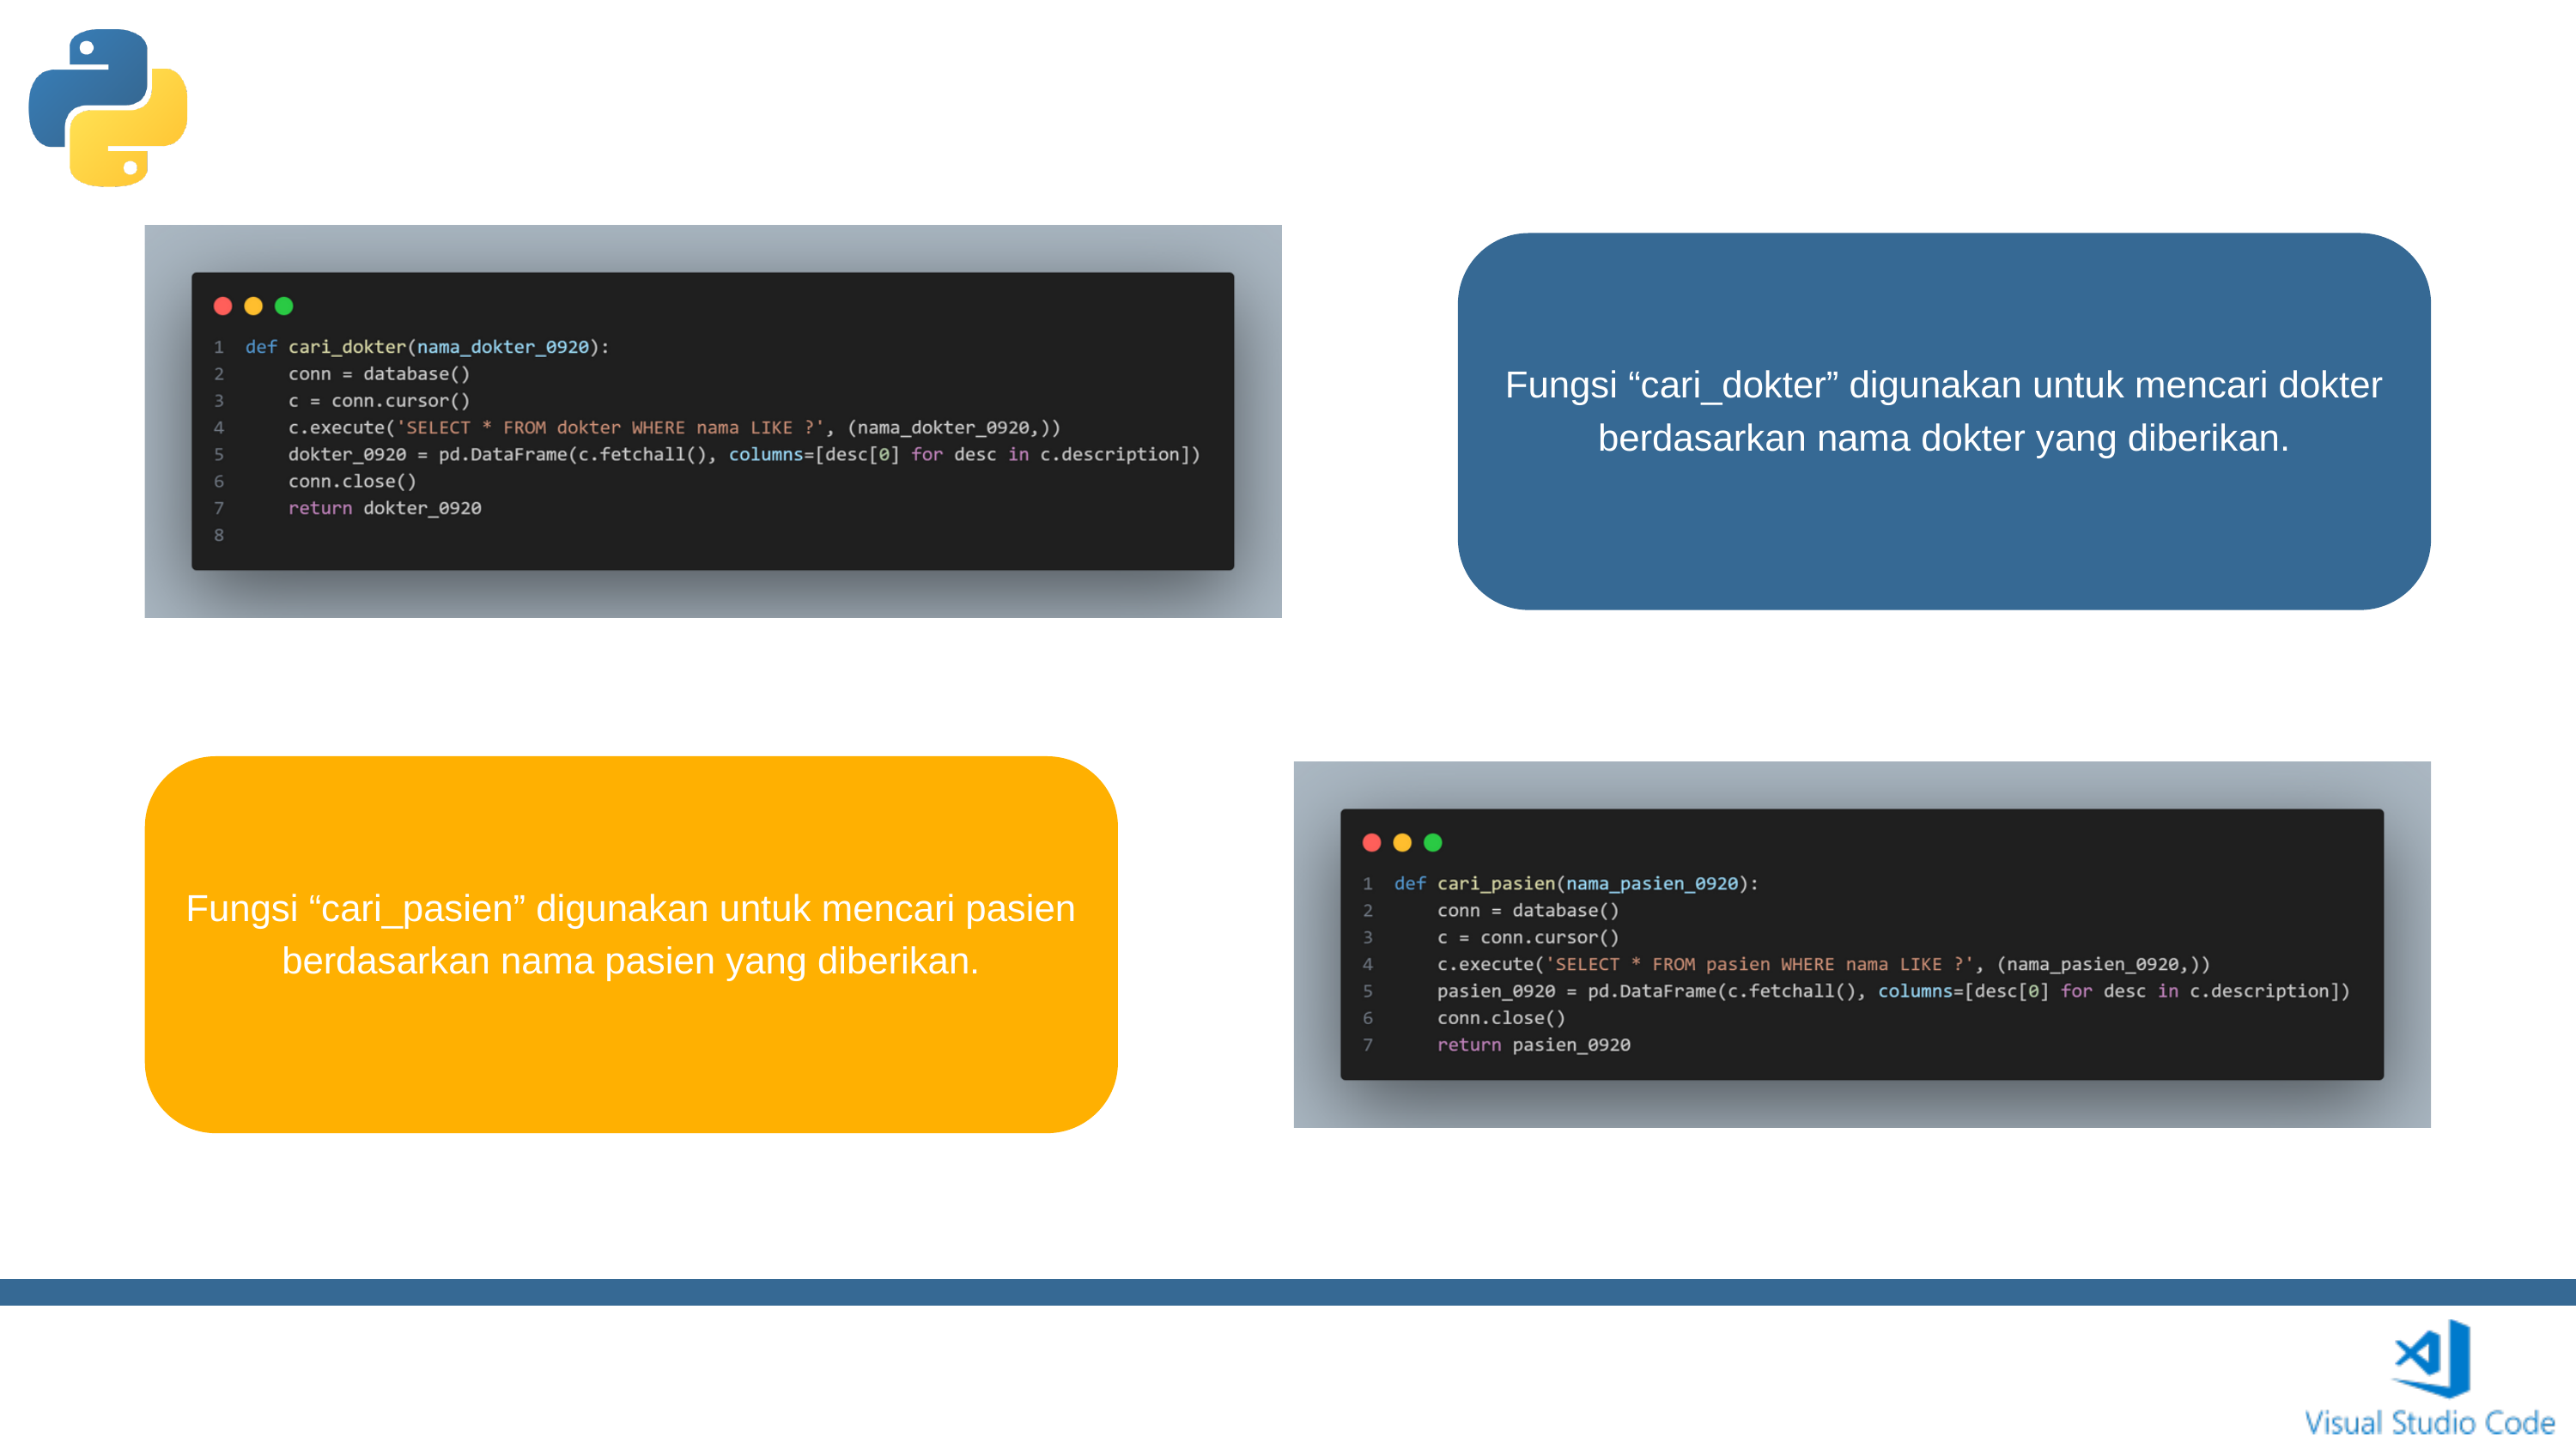

Fungsi “cari_dokter” digunakan untuk mencari dokter berdasarkan nama dokter yang diberikan.

Fungsi “cari_pasien” digunakan untuk mencari pasien berdasarkan nama pasien yang diberikan.